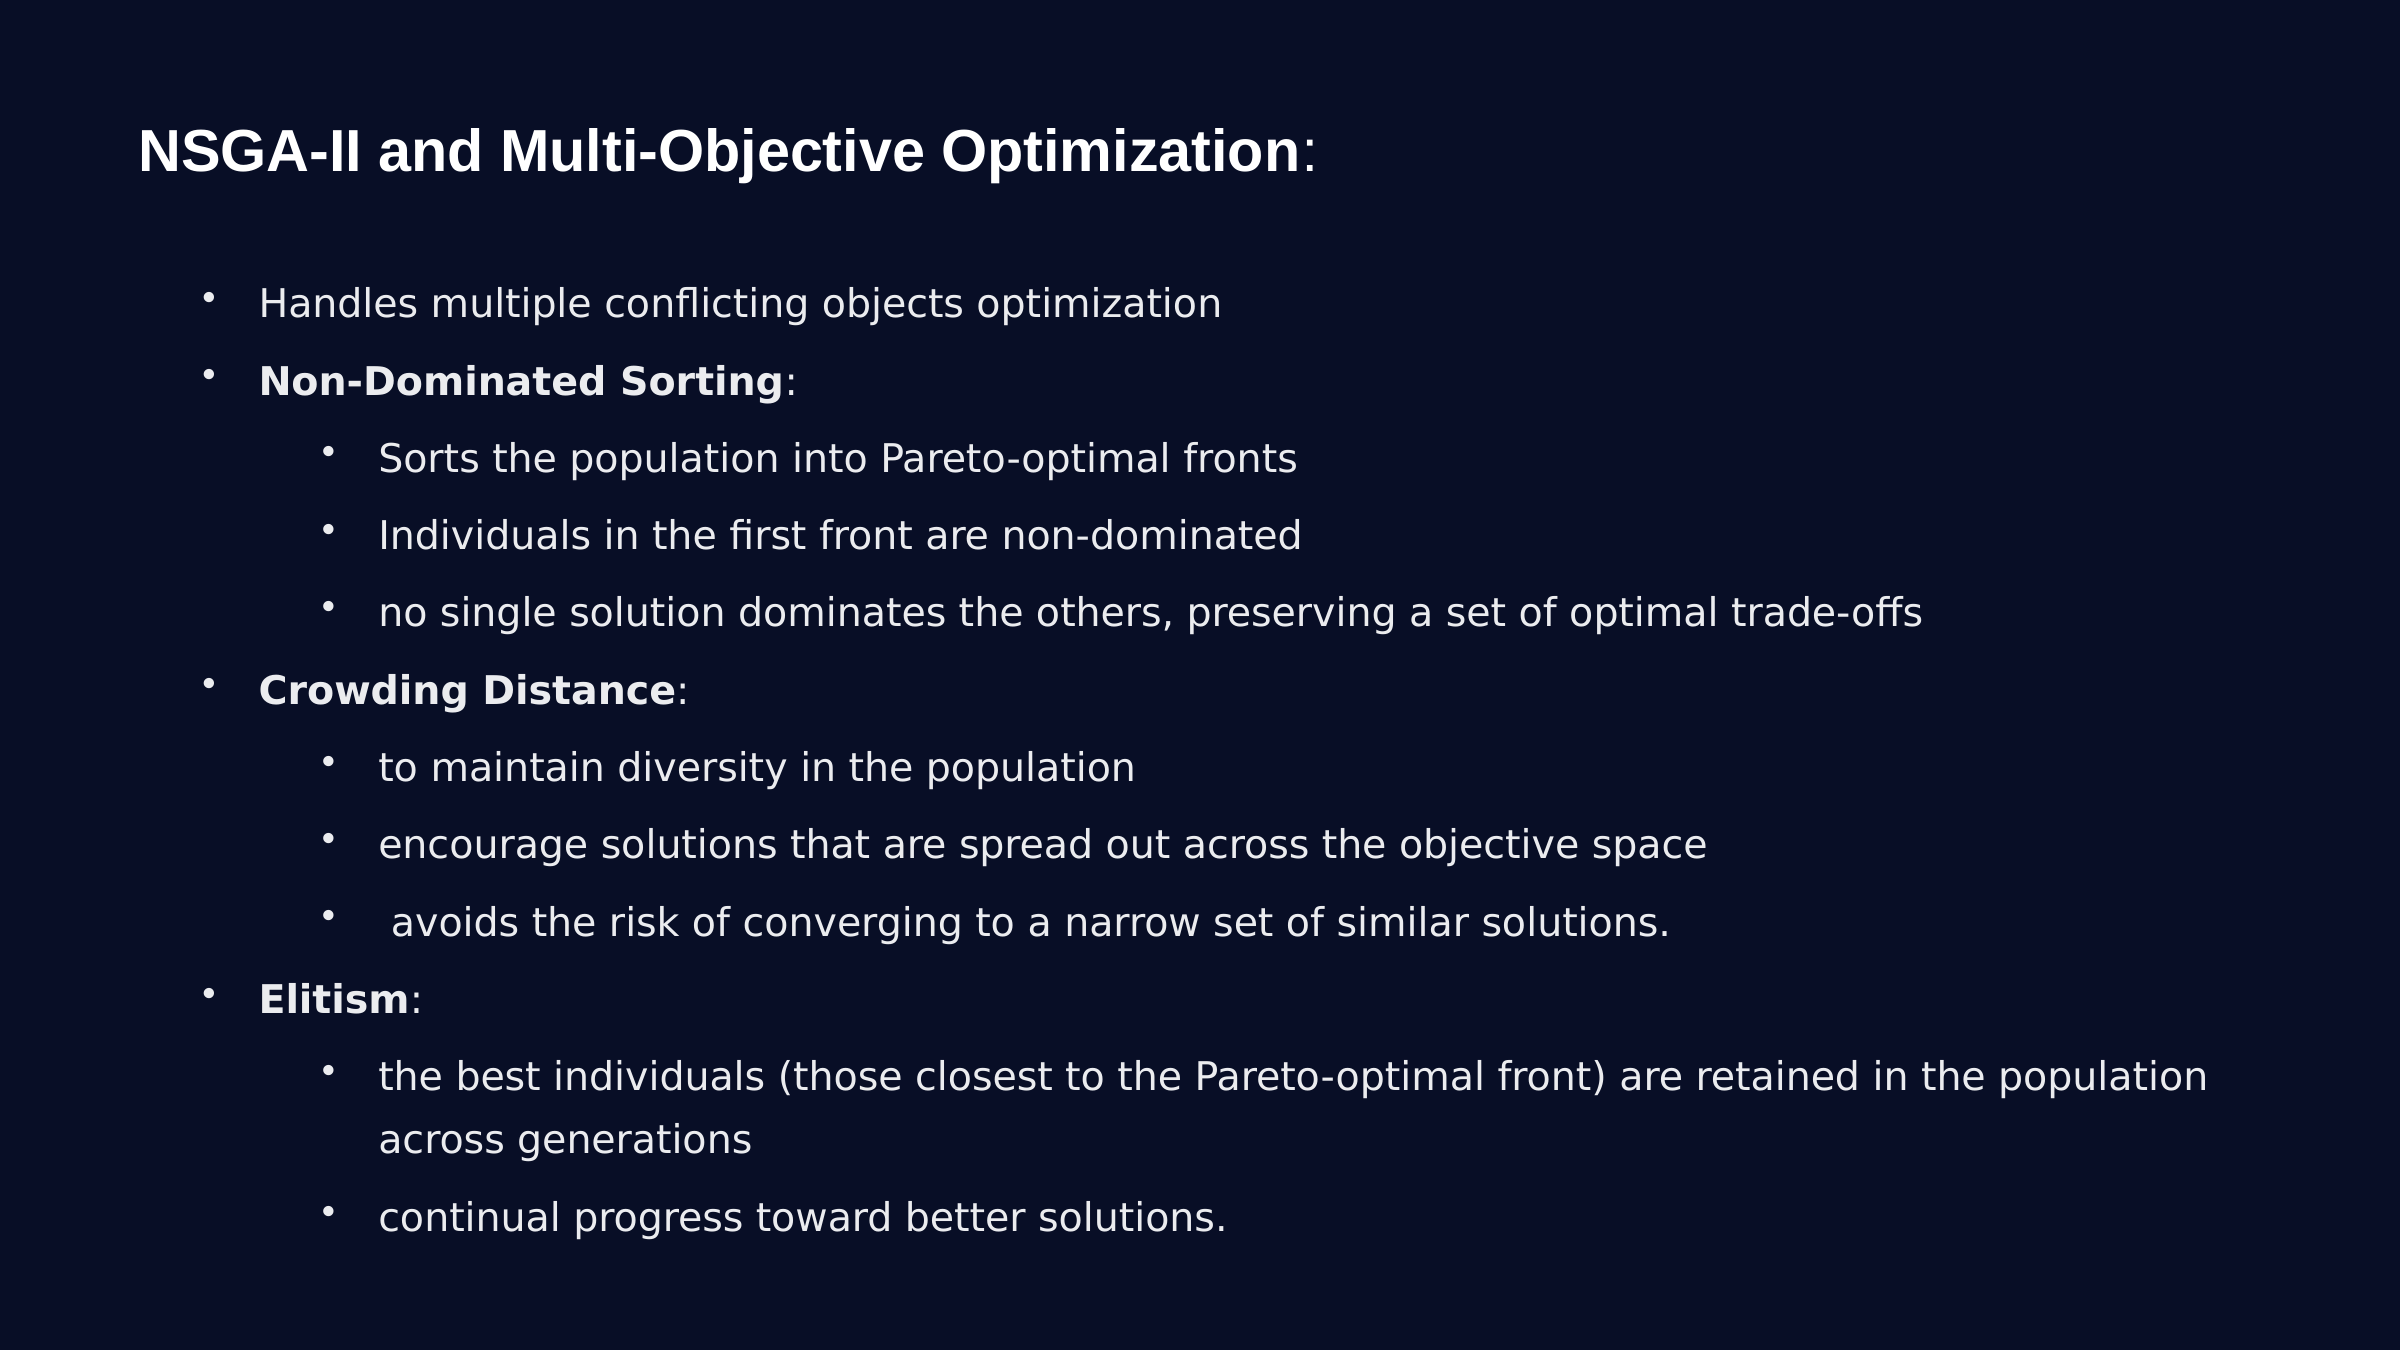

NSGA-II and Multi-Objective Optimization:
Handles multiple conflicting objects optimization
Non-Dominated Sorting:
Sorts the population into Pareto-optimal fronts
Individuals in the first front are non-dominated
no single solution dominates the others, preserving a set of optimal trade-offs
Crowding Distance:
to maintain diversity in the population
encourage solutions that are spread out across the objective space
 avoids the risk of converging to a narrow set of similar solutions.
Elitism:
the best individuals (those closest to the Pareto-optimal front) are retained in the population across generations
continual progress toward better solutions.